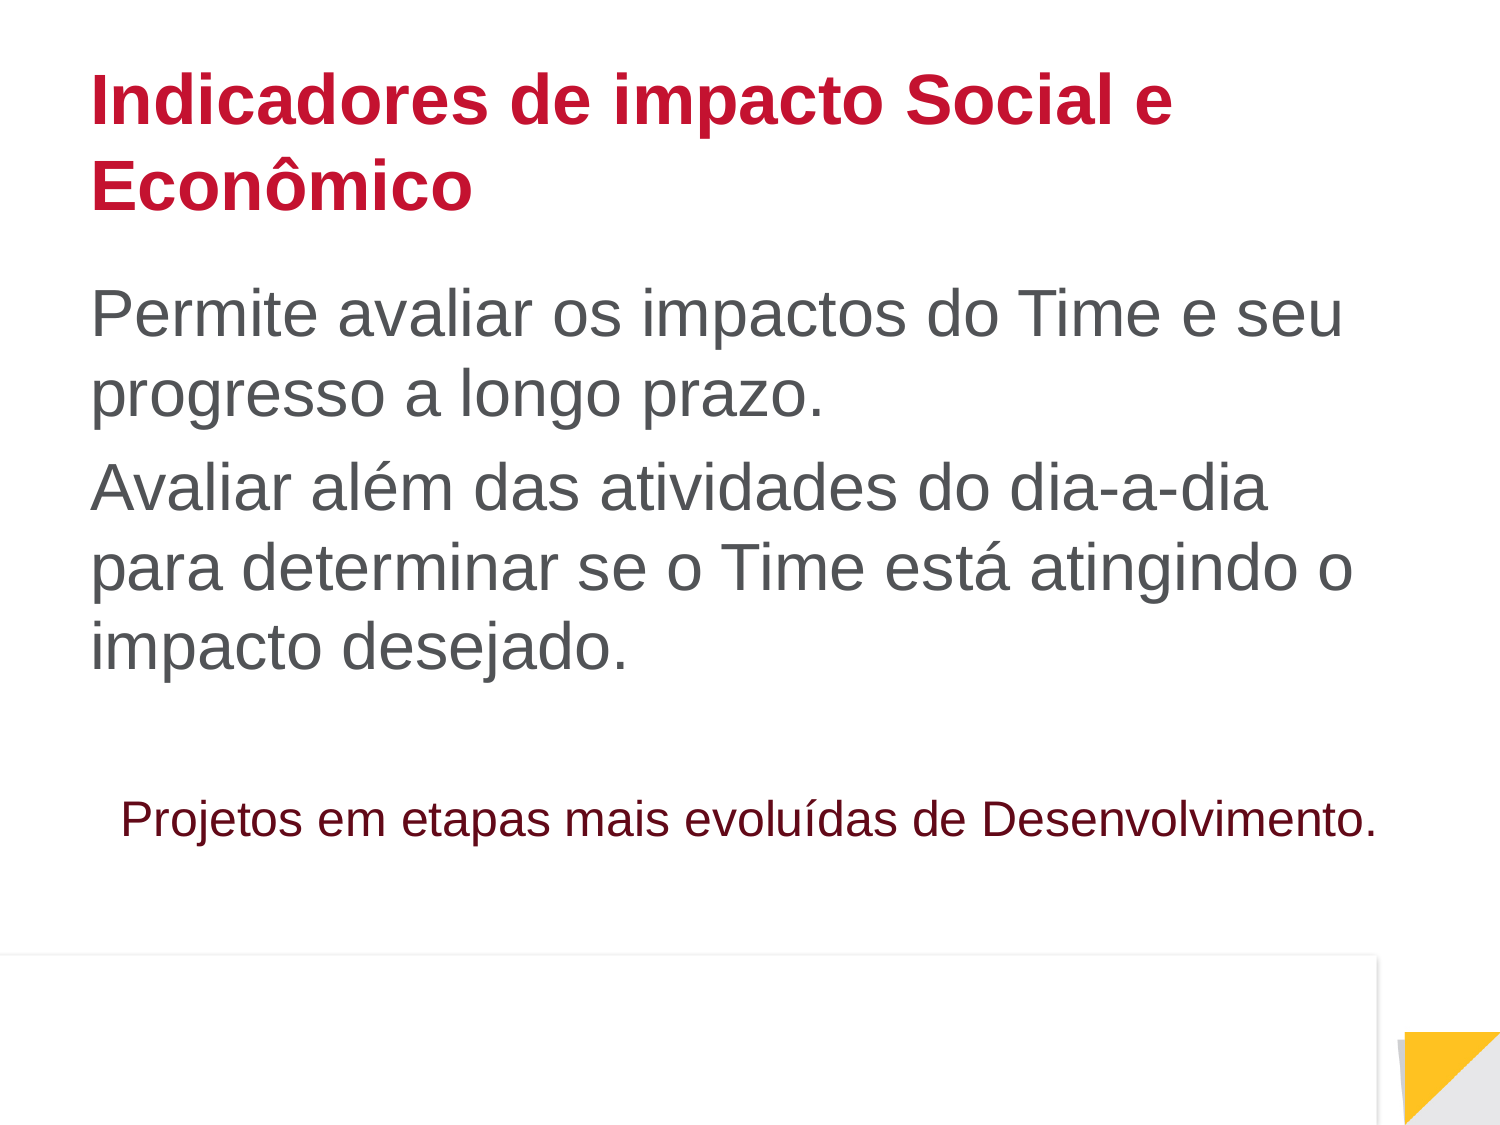

# Indicadores de impacto Social e Econômico
Permite avaliar os impactos do Time e seu progresso a longo prazo.
Avaliar além das atividades do dia-a-dia para determinar se o Time está atingindo o impacto desejado.

Projetos em etapas mais evoluídas de Desenvolvimento.